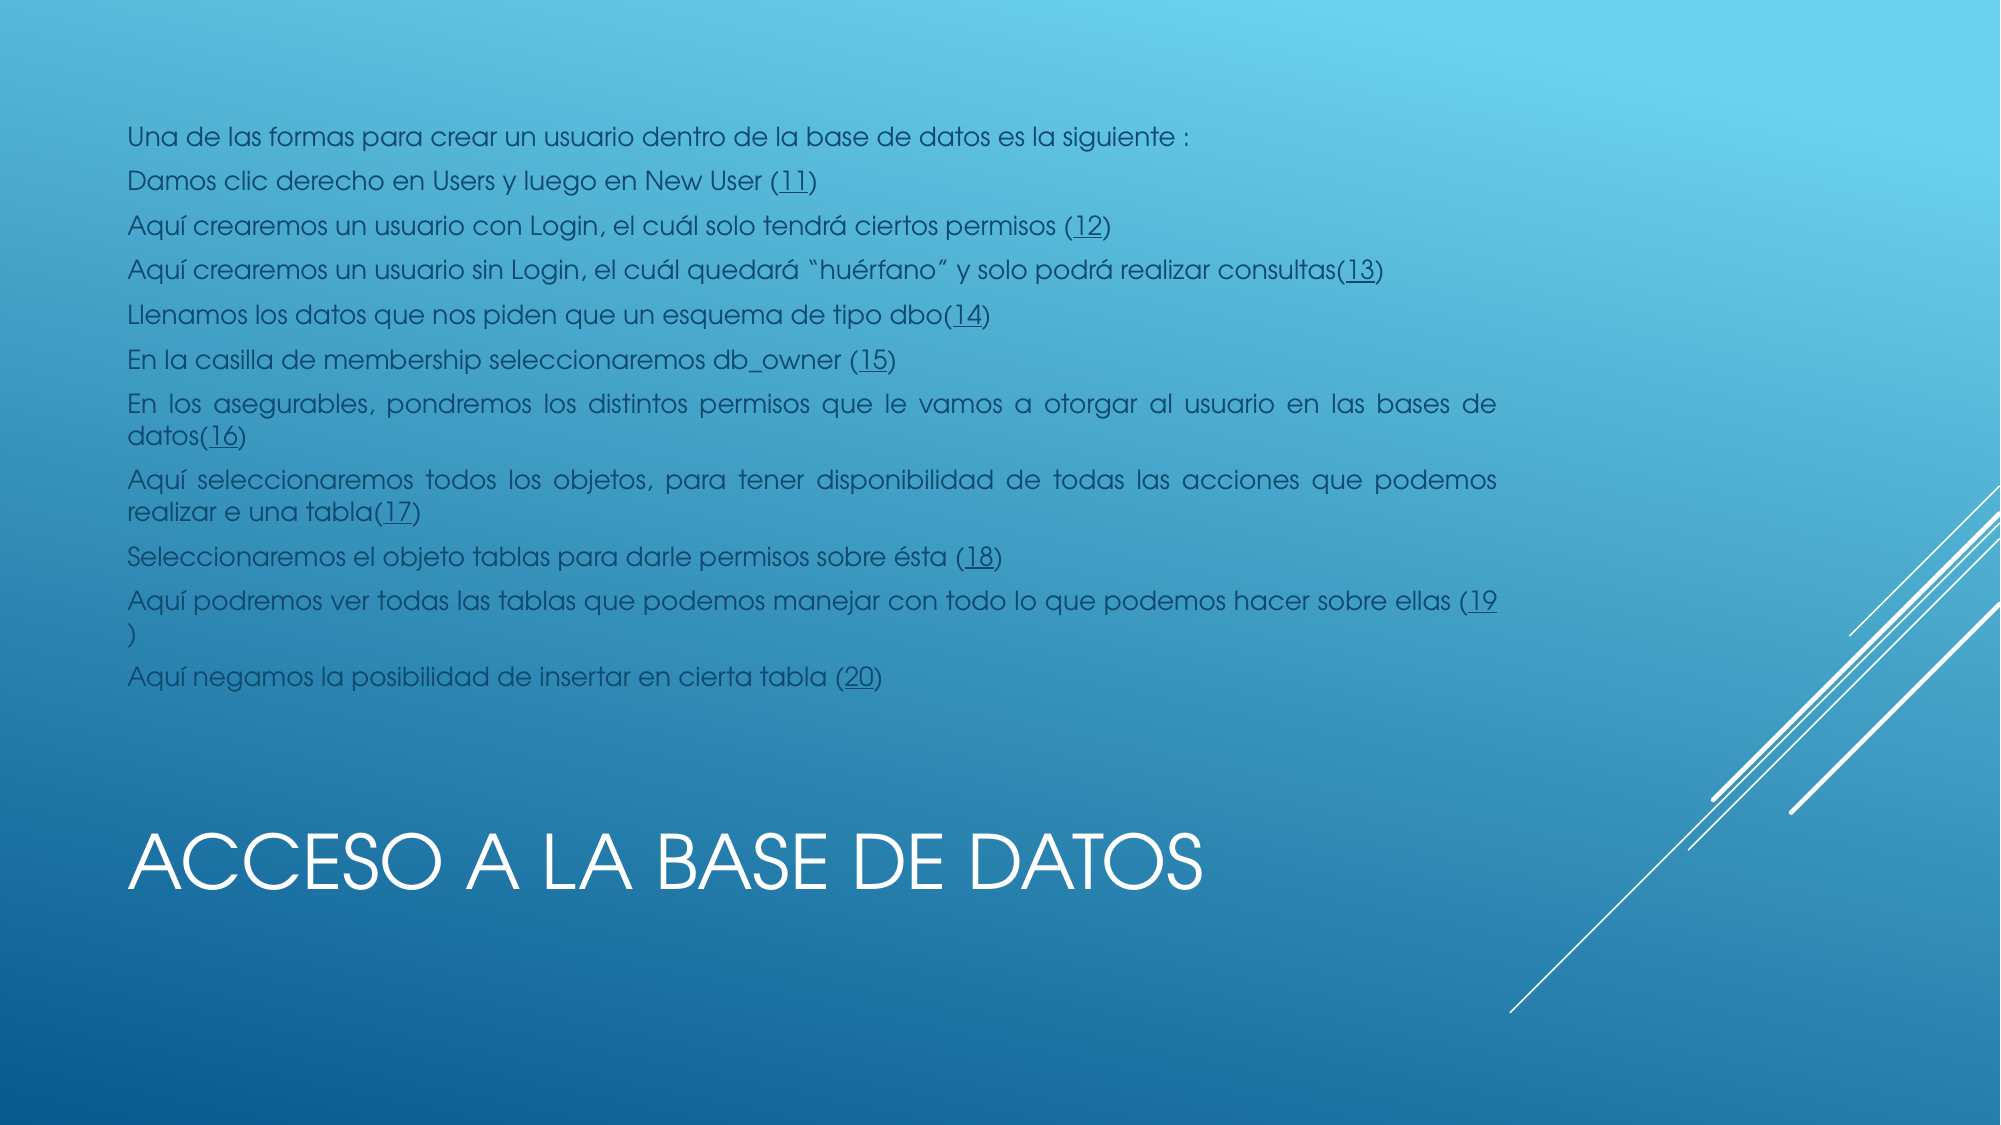

Una de las formas para crear un usuario dentro de la base de datos es la siguiente :
Damos clic derecho en Users y luego en New User (11)
Aquí crearemos un usuario con Login, el cuál solo tendrá ciertos permisos (12)
Aquí crearemos un usuario sin Login, el cuál quedará “huérfano” y solo podrá realizar consultas(13)
Llenamos los datos que nos piden que un esquema de tipo dbo(14)
En la casilla de membership seleccionaremos db_owner (15)
En los asegurables, pondremos los distintos permisos que le vamos a otorgar al usuario en las bases de datos(16)
Aquí seleccionaremos todos los objetos, para tener disponibilidad de todas las acciones que podemos realizar e una tabla(17)
Seleccionaremos el objeto tablas para darle permisos sobre ésta (18)
Aquí podremos ver todas las tablas que podemos manejar con todo lo que podemos hacer sobre ellas (19)
Aquí negamos la posibilidad de insertar en cierta tabla (20)

# Acceso a la base de datos